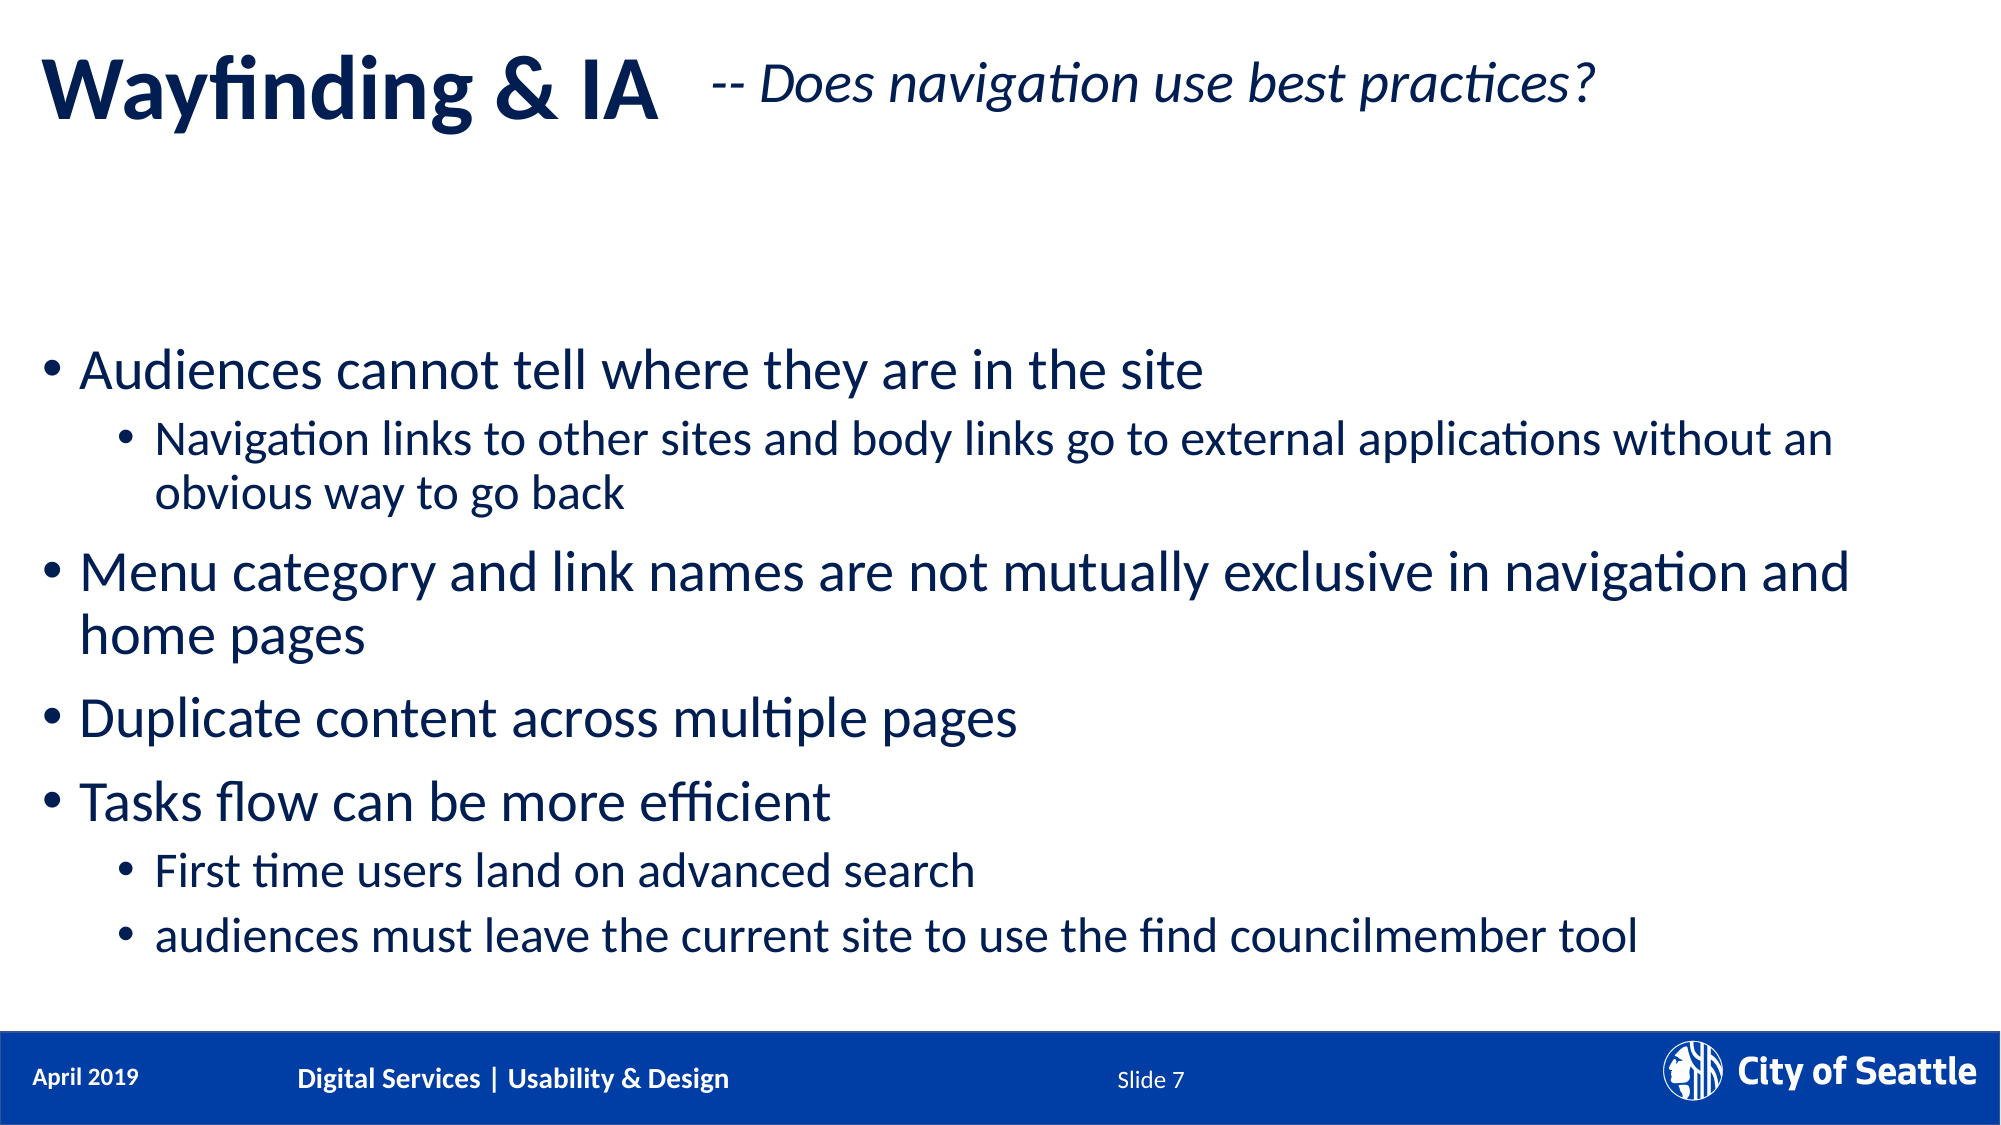

# Wayfinding & IA
-- Does navigation use best practices?
Audiences cannot tell where they are in the site
Navigation links to other sites and body links go to external applications without an obvious way to go back
Menu category and link names are not mutually exclusive in navigation and home pages
Duplicate content across multiple pages
Tasks flow can be more efficient
First time users land on advanced search
audiences must leave the current site to use the find councilmember tool